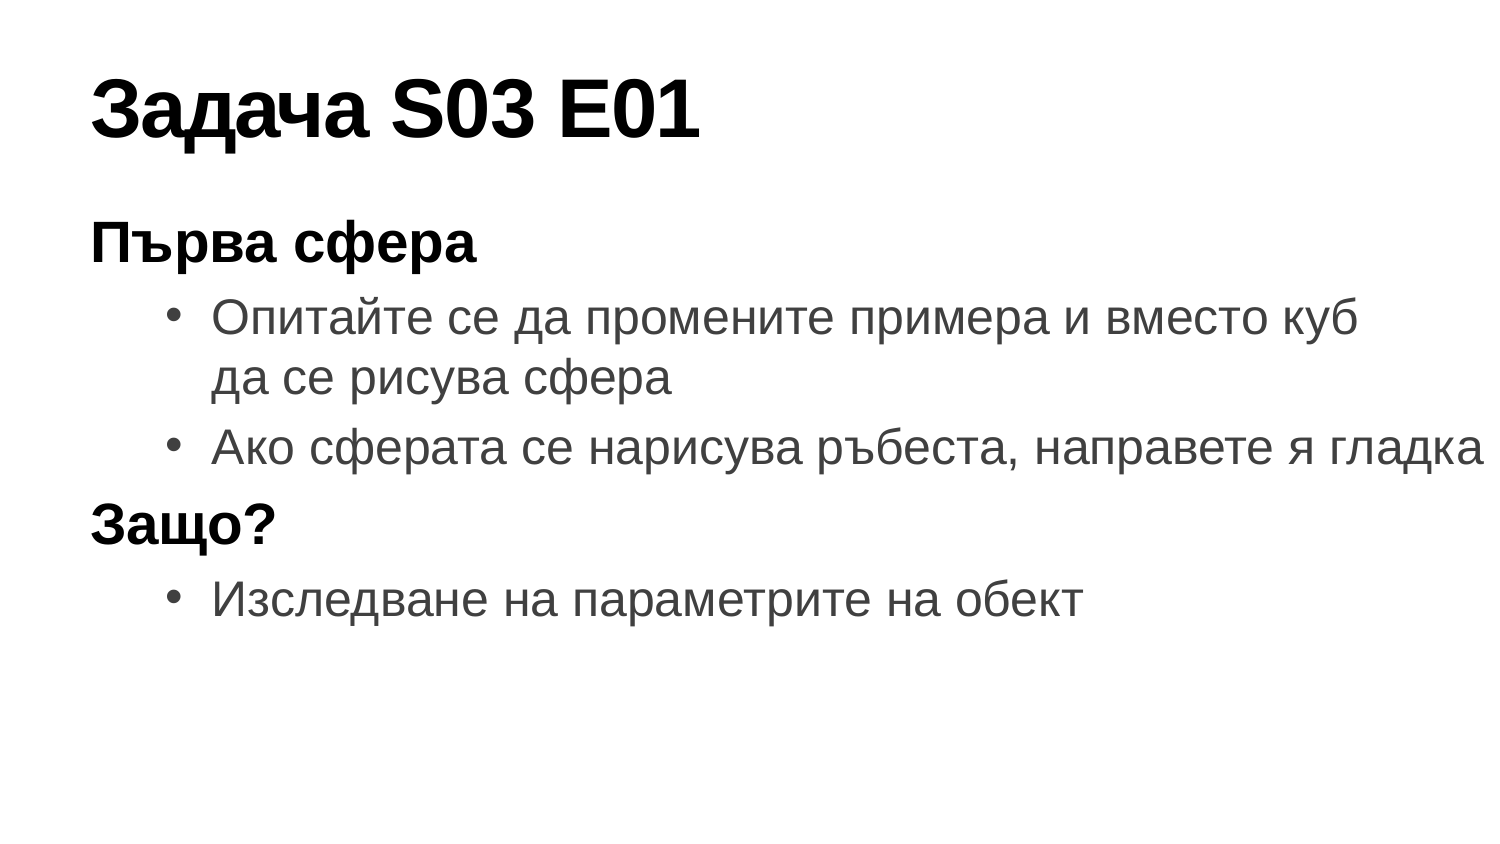

# Задача S03 E01
Първа сфера
Опитайте се да промените примера и вместо куб
да се рисува сфера
Ако сферата се нарисува ръбеста, направете я гладка
Защо?
Изследване на параметрите на обект